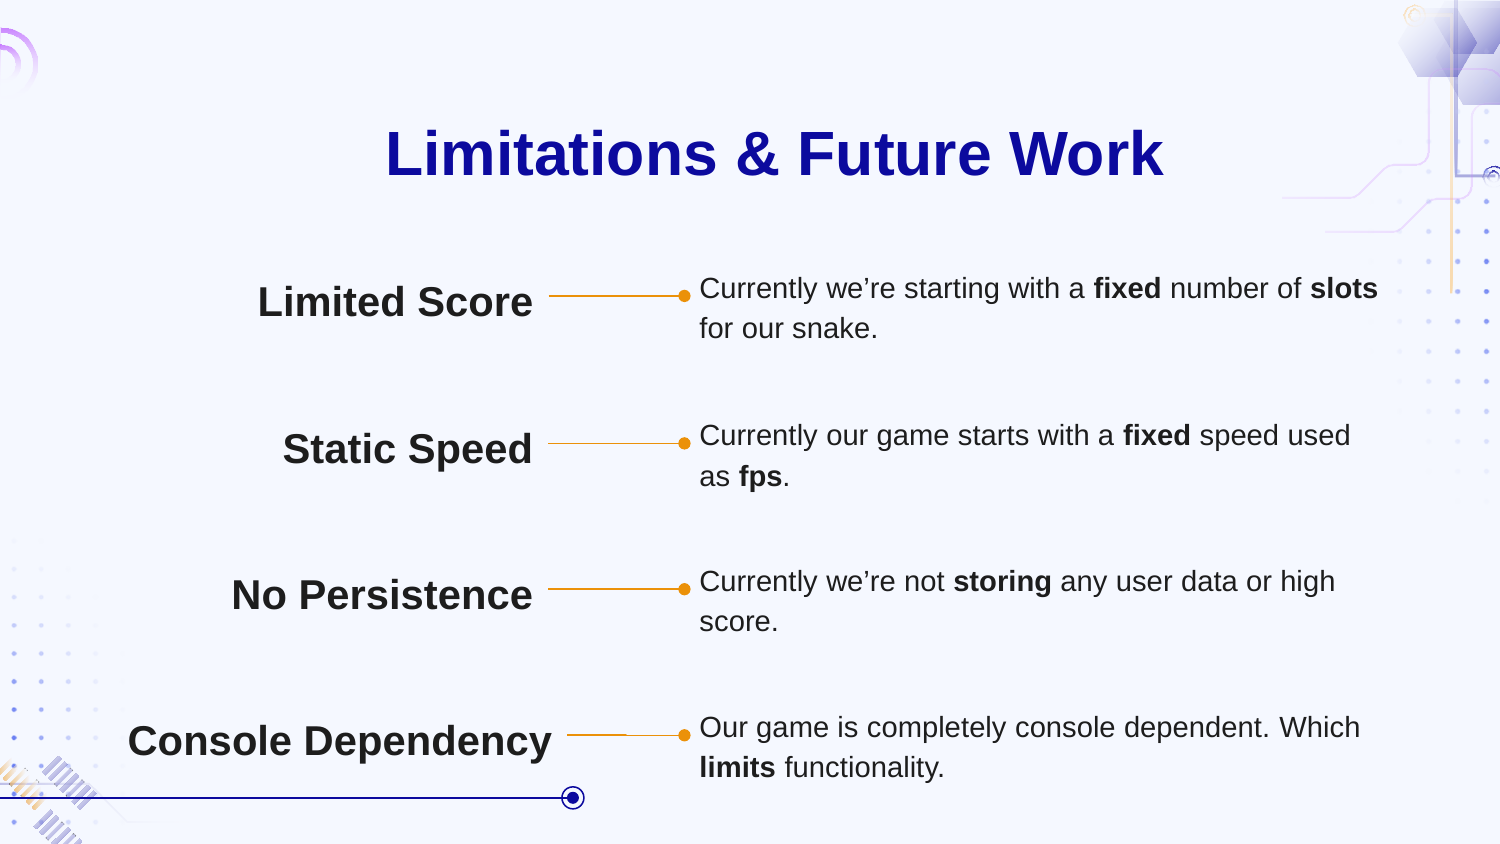

Limitations & Future Work
Limited Score
Currently we’re starting with a fixed number of slots for our snake.
Static Speed
Currently our game starts with a fixed speed used as fps.
No Persistence
Currently we’re not storing any user data or high score.
Console Dependency
Our game is completely console dependent. Which limits functionality.